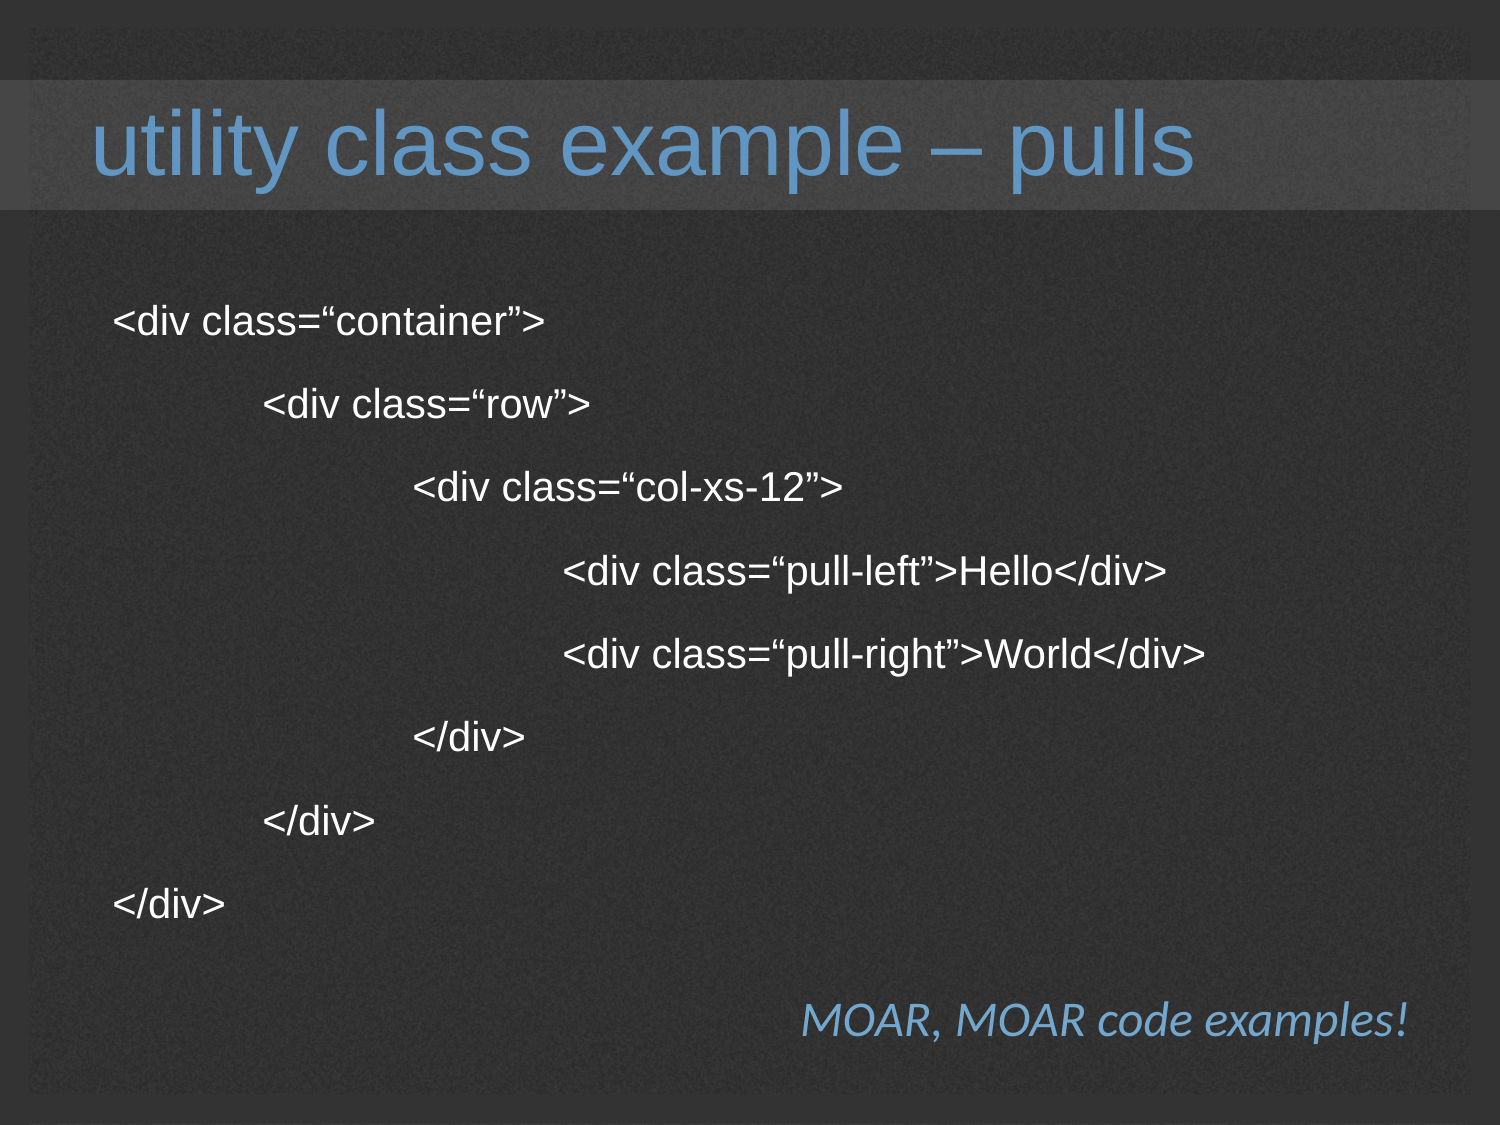

# utility class example – pulls
<div class=“container”>
	<div class=“row”>
		<div class=“col-xs-12”>
			<div class=“pull-left”>Hello</div>
			<div class=“pull-right”>World</div>
		</div>
	</div>
</div>
MOAR, MOAR code examples!